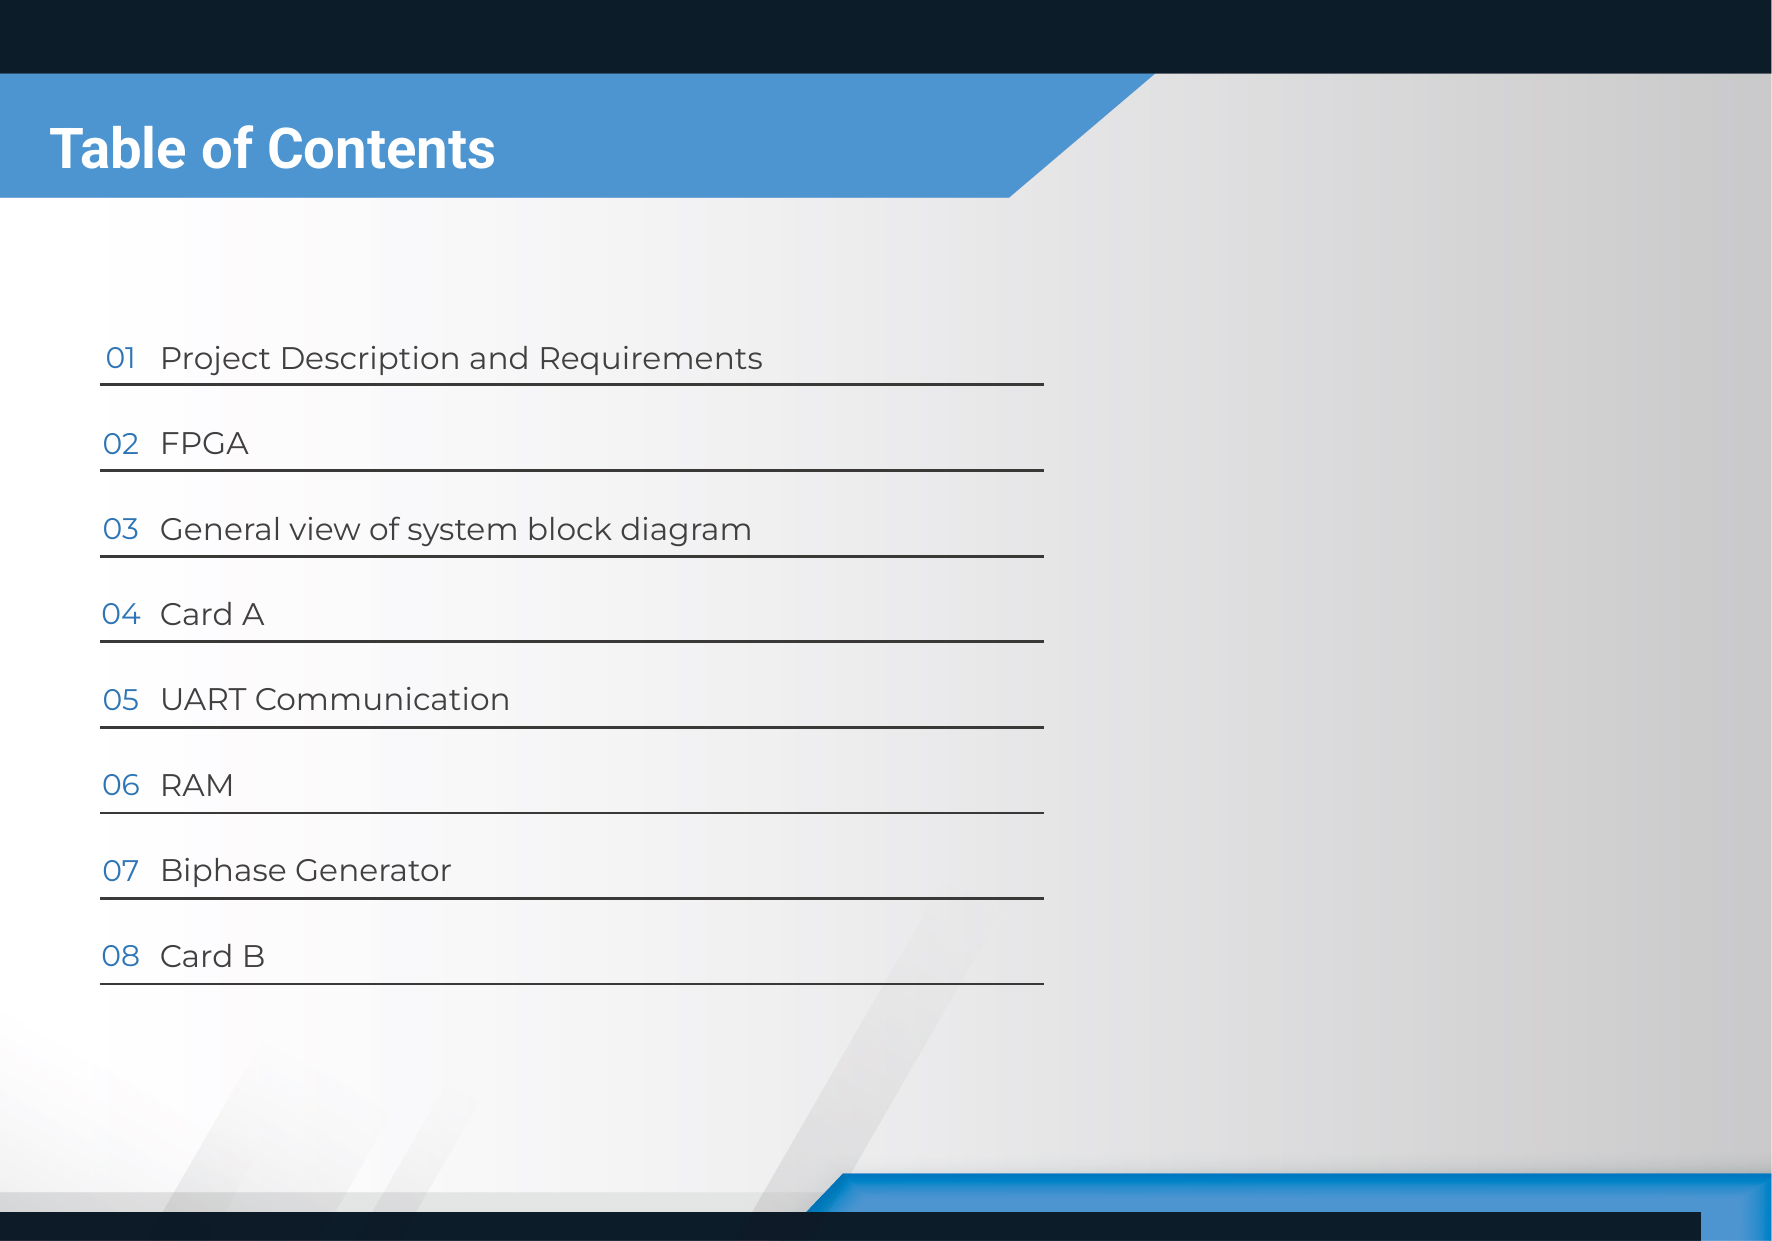

Table of Contents
Project Description and Requirements

01

FPGA
02

General view of system block diagram
03

Card A
04

UART Communication
05

RAM
06

Biphase Generator
07

Card B
08